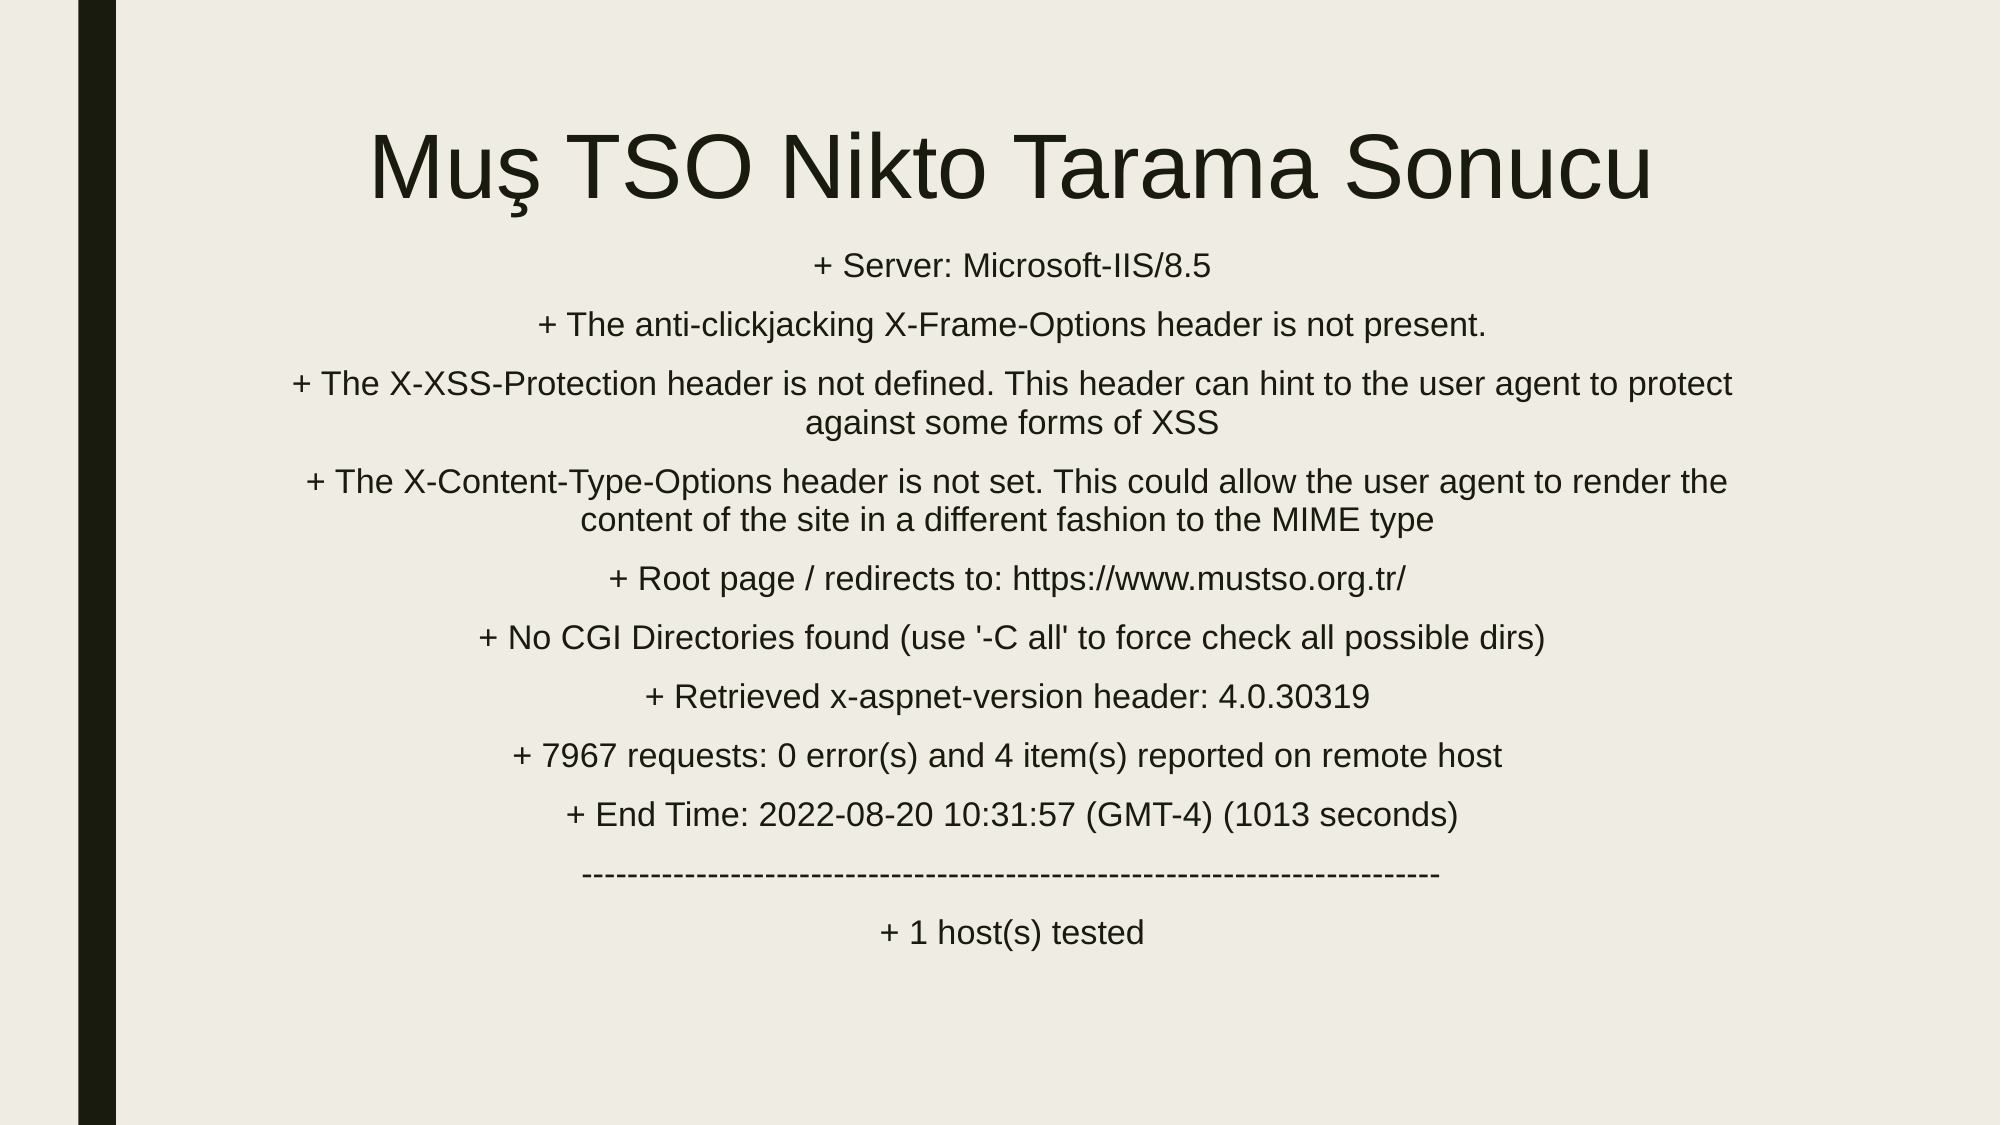

# Muş TSO Nikto Tarama Sonucu
+ Server: Microsoft-IIS/8.5
 + The anti-clickjacking X-Frame-Options header is not present.
+ The X-XSS-Protection header is not defined. This header can hint to the user agent to protect against some forms of XSS
 + The X-Content-Type-Options header is not set. This could allow the user agent to render the content of the site in a different fashion to the MIME type
+ Root page / redirects to: https://www.mustso.org.tr/
+ No CGI Directories found (use '-C all' to force check all possible dirs)
+ Retrieved x-aspnet-version header: 4.0.30319
+ 7967 requests: 0 error(s) and 4 item(s) reported on remote host
+ End Time: 2022-08-20 10:31:57 (GMT-4) (1013 seconds)
 ---------------------------------------------------------------------------
+ 1 host(s) tested